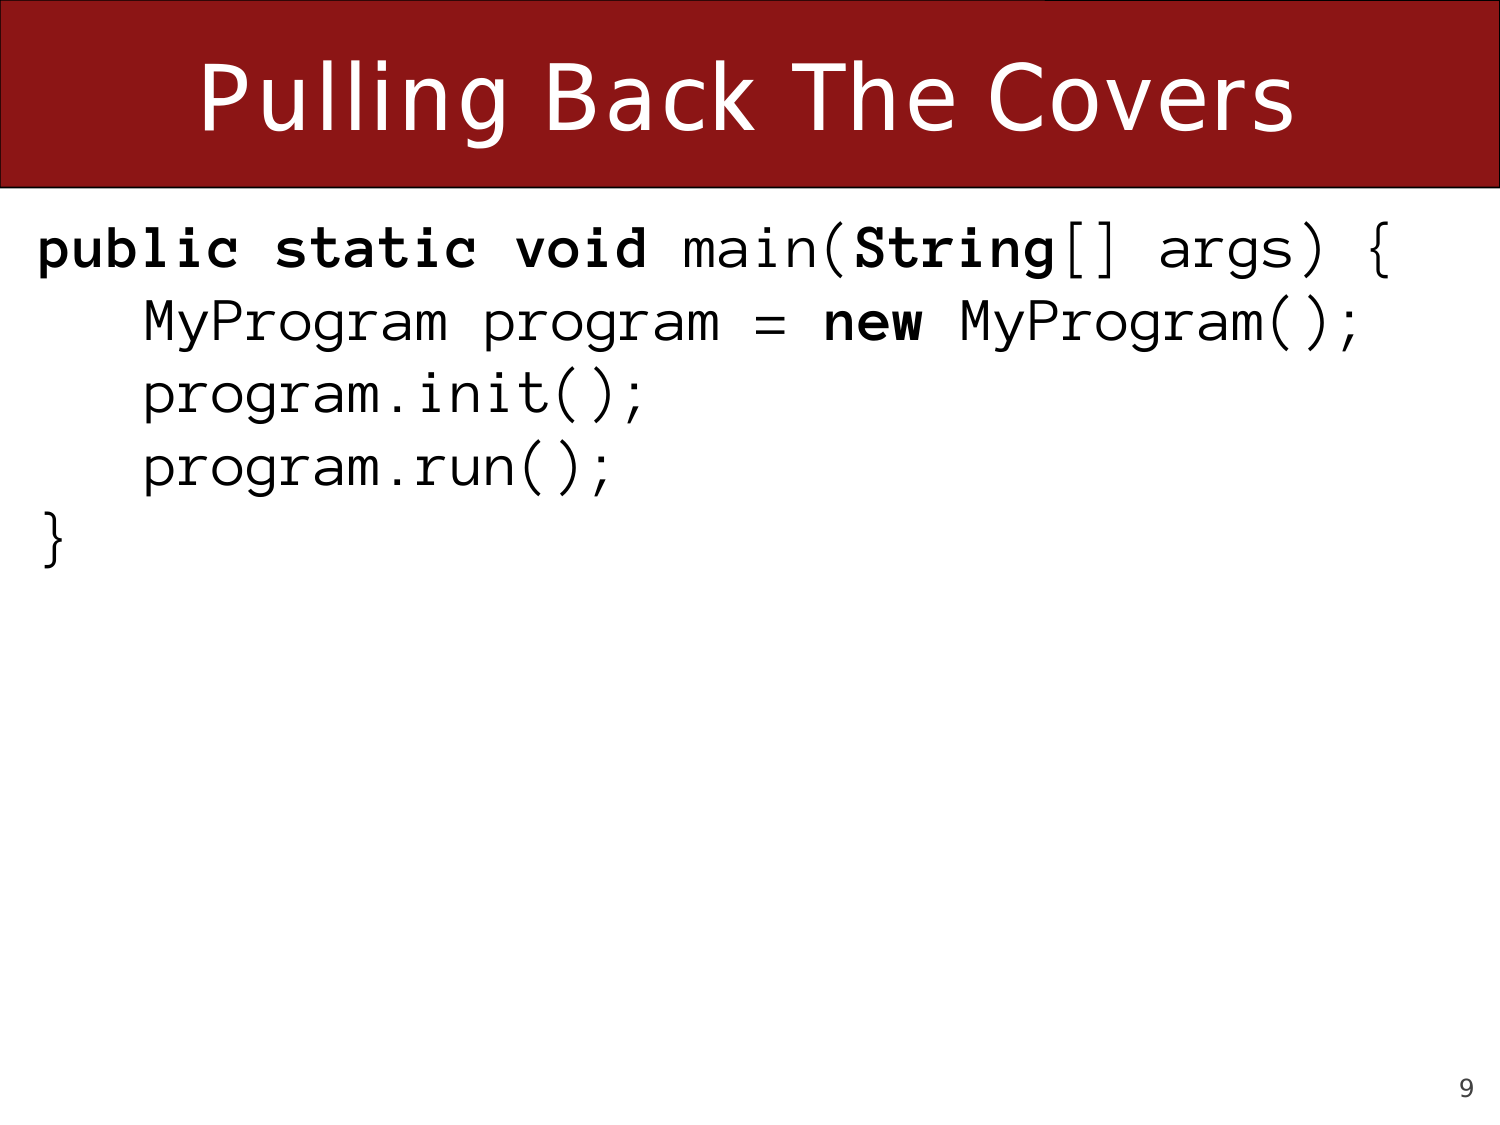

# Pulling Back The Covers
public static void main(String[] args) {
	  MyProgram program = new MyProgram();
	  program.init();
	  program.run();
}